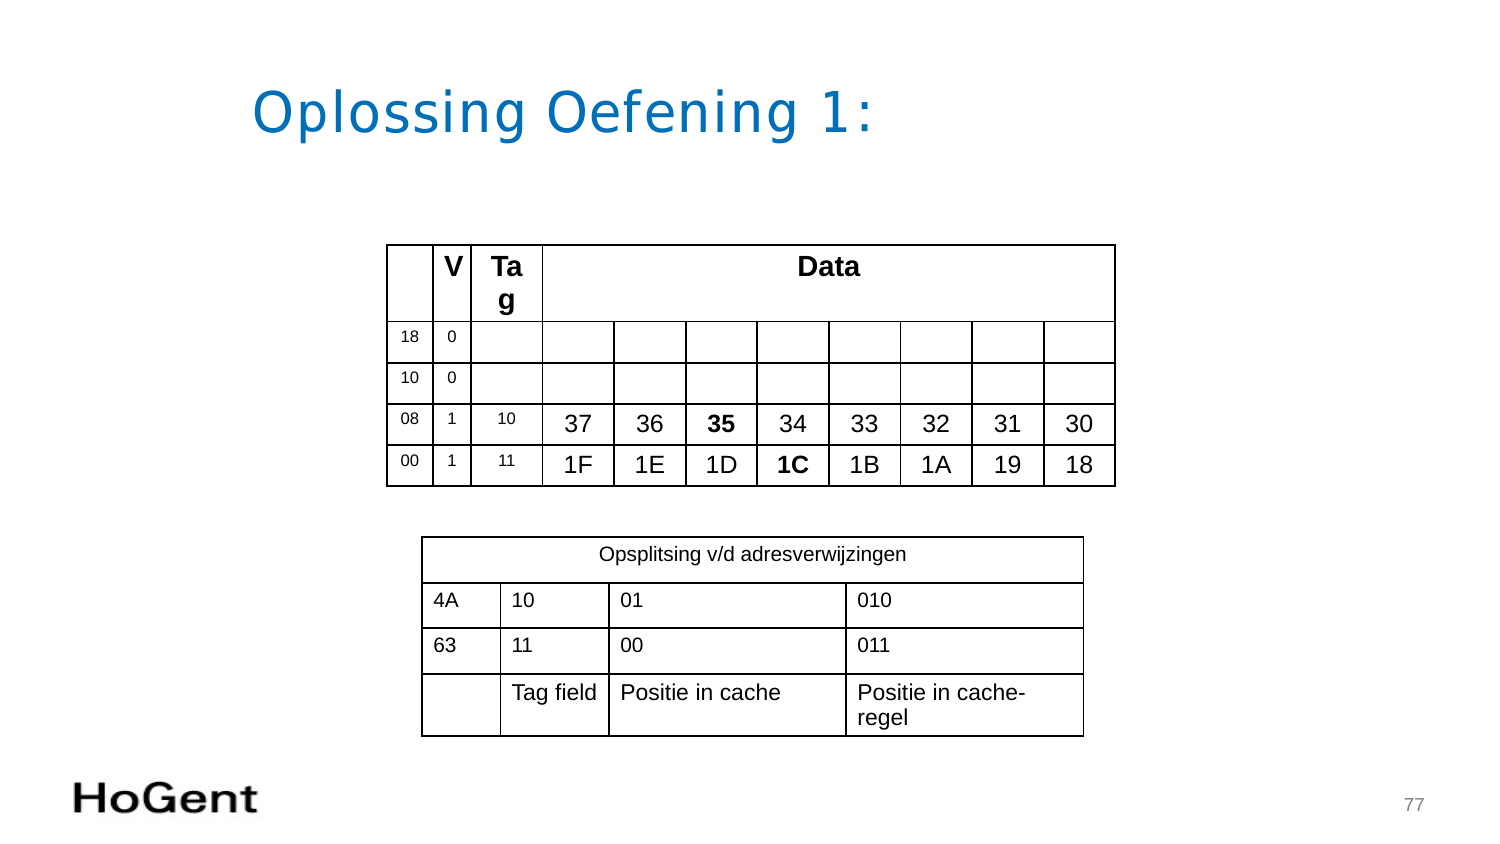

# Oplossing Oefening 1:
|  | V | Tag | Data |  |  |  |  |  |  |  |
| --- | --- | --- | --- | --- | --- | --- | --- | --- | --- | --- |
| 18 | 0 |  |  |  |  |  |  |  |  |  |
| 10 | 0 |  |  |  |  |  |  |  |  |  |
| 08 | 1 | 10 | 37 | 36 | 35 | 34 | 33 | 32 | 31 | 30 |
| 00 | 1 | 11 | 1F | 1E | 1D | 1C | 1B | 1A | 19 | 18 |
| Opsplitsing v/d adresverwijzingen |  |  |  |
| --- | --- | --- | --- |
| 4A | 10 | 01 | 010 |
| 63 | 11 | 00 | 011 |
|  | Tag field | Positie in cache | Positie in cache-regel |
77